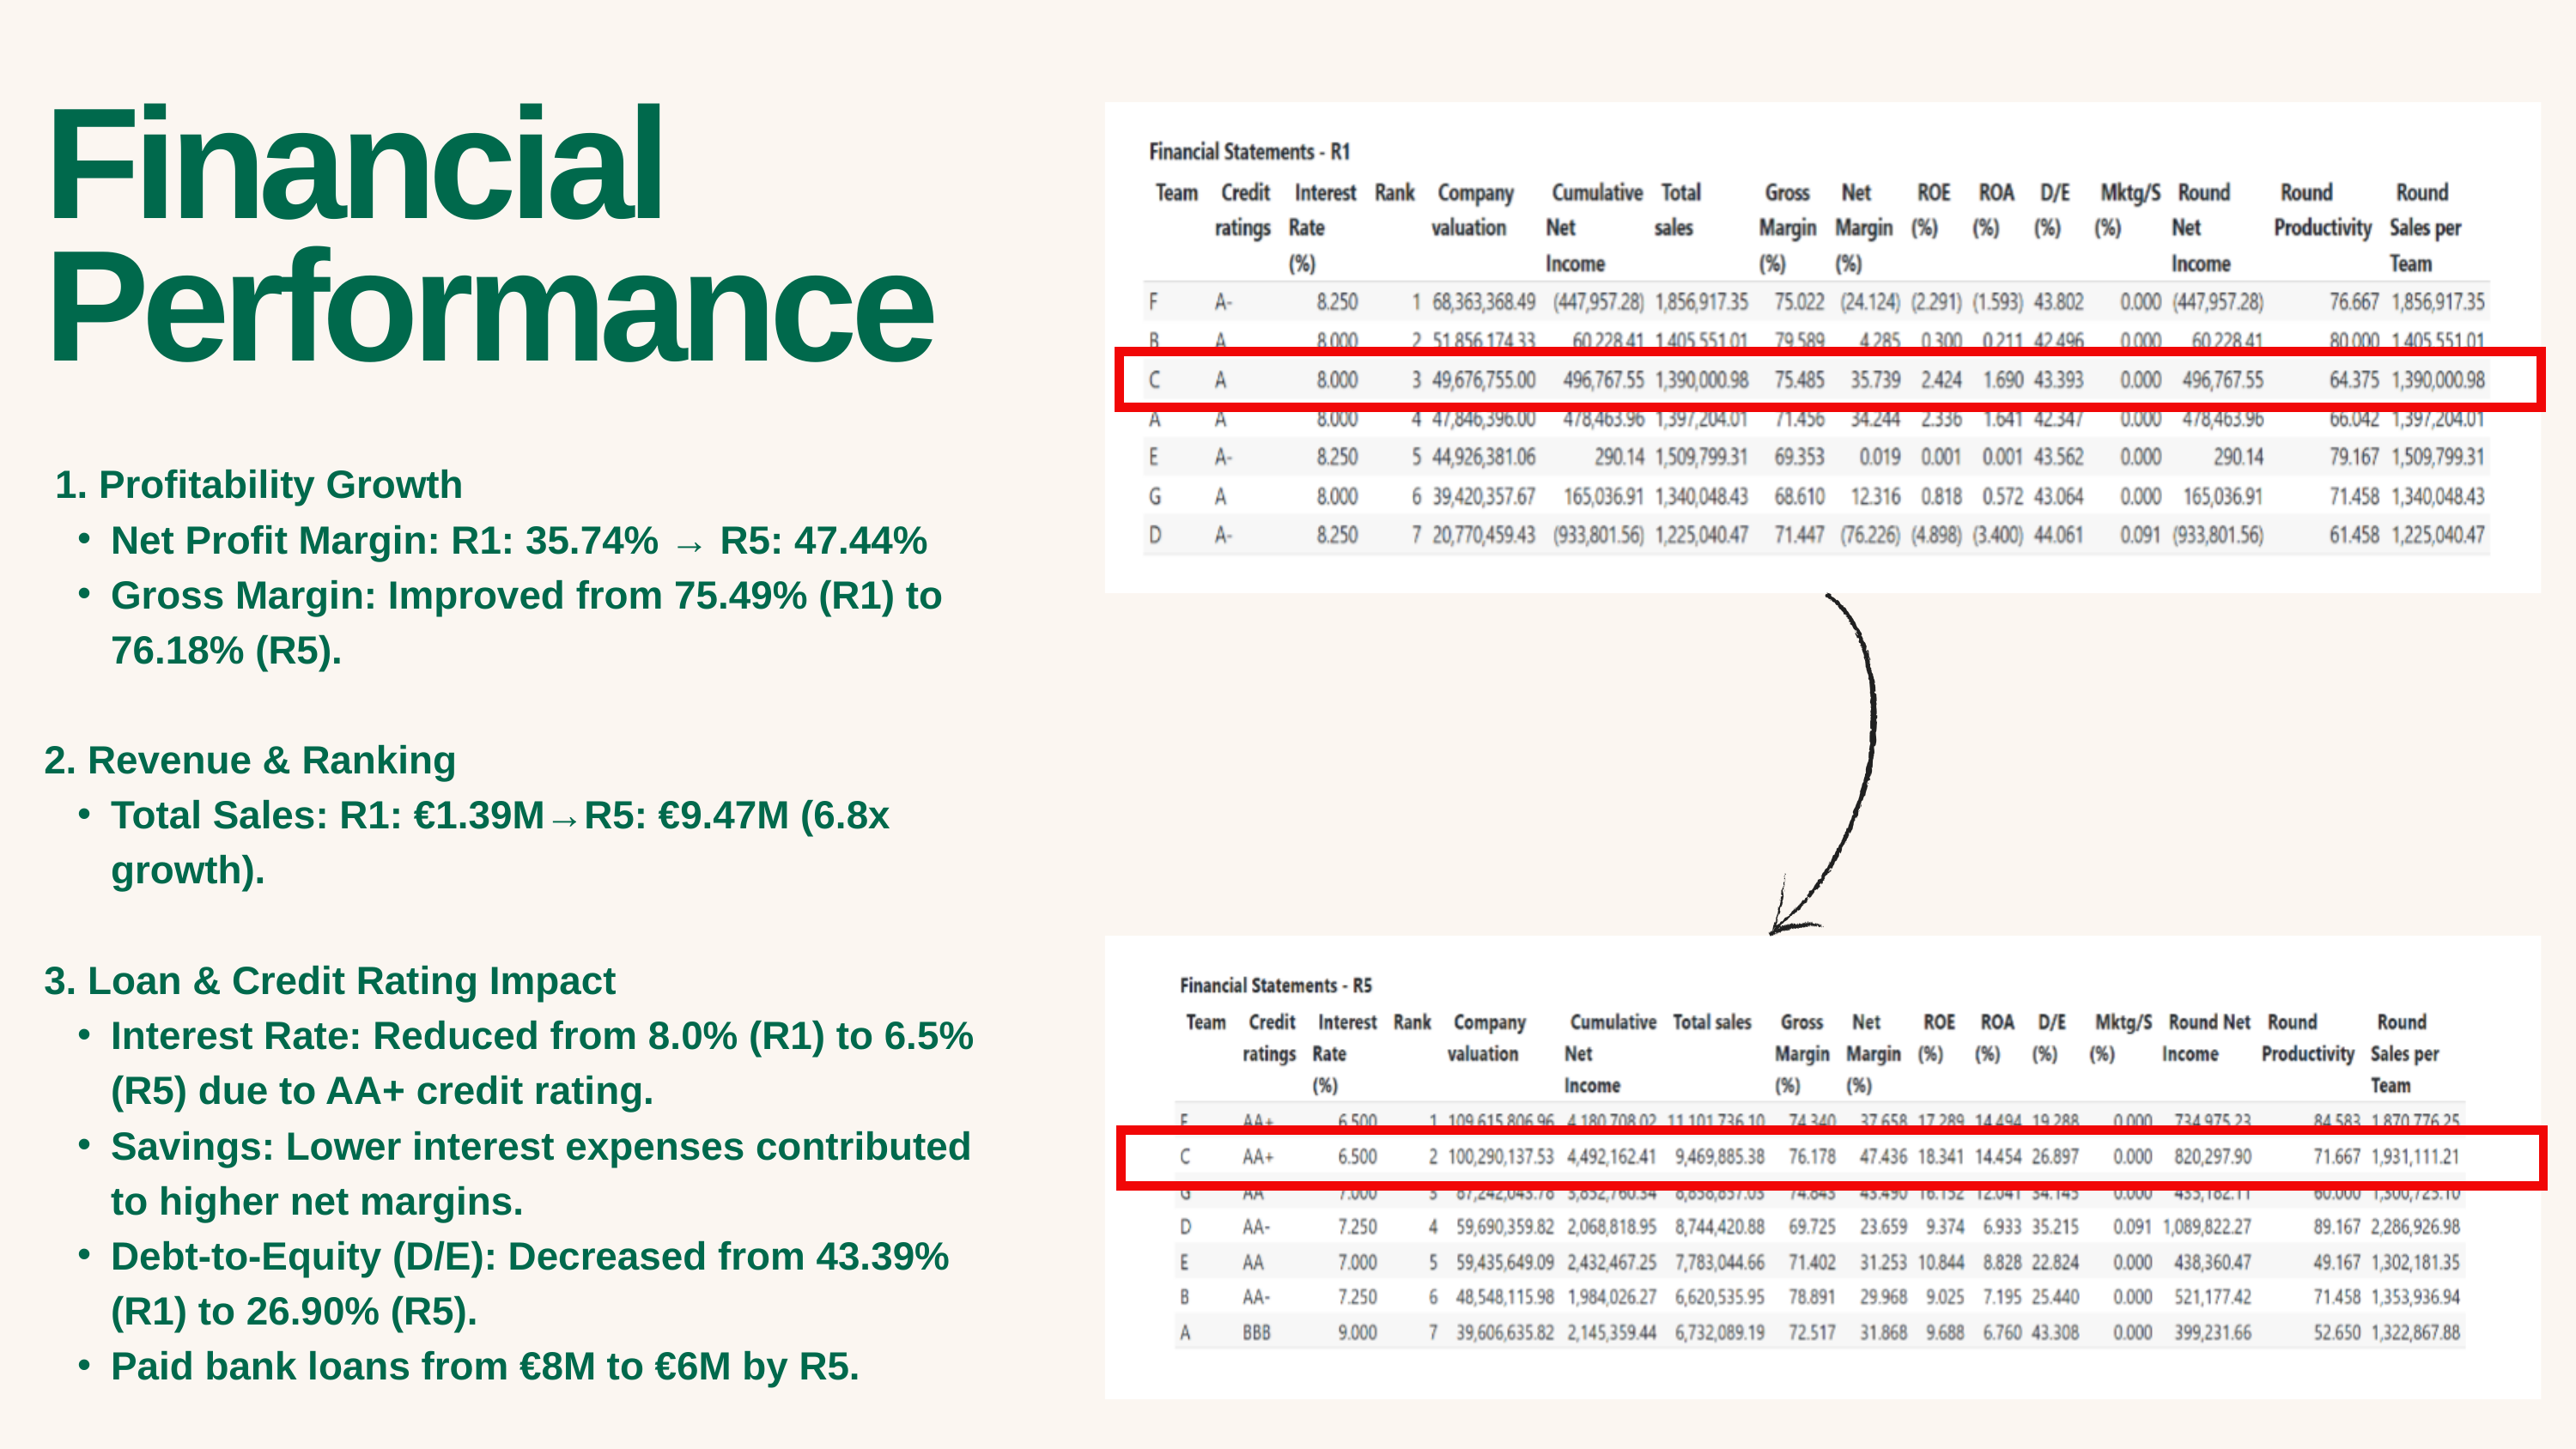

Financial Performance

 1. Profitability Growth
Net Profit Margin: R1: 35.74% → R5: 47.44%
Gross Margin: Improved from 75.49% (R1) to 76.18% (R5).

2. Revenue & Ranking
Total Sales: R1: €1.39M→R5: €9.47M (6.8x growth).

3. Loan & Credit Rating Impact
Interest Rate: Reduced from 8.0% (R1) to 6.5% (R5) due to AA+ credit rating.
Savings: Lower interest expenses contributed to higher net margins.
Debt-to-Equity (D/E): Decreased from 43.39% (R1) to 26.90% (R5).
Paid bank loans from €8M to €6M by R5.